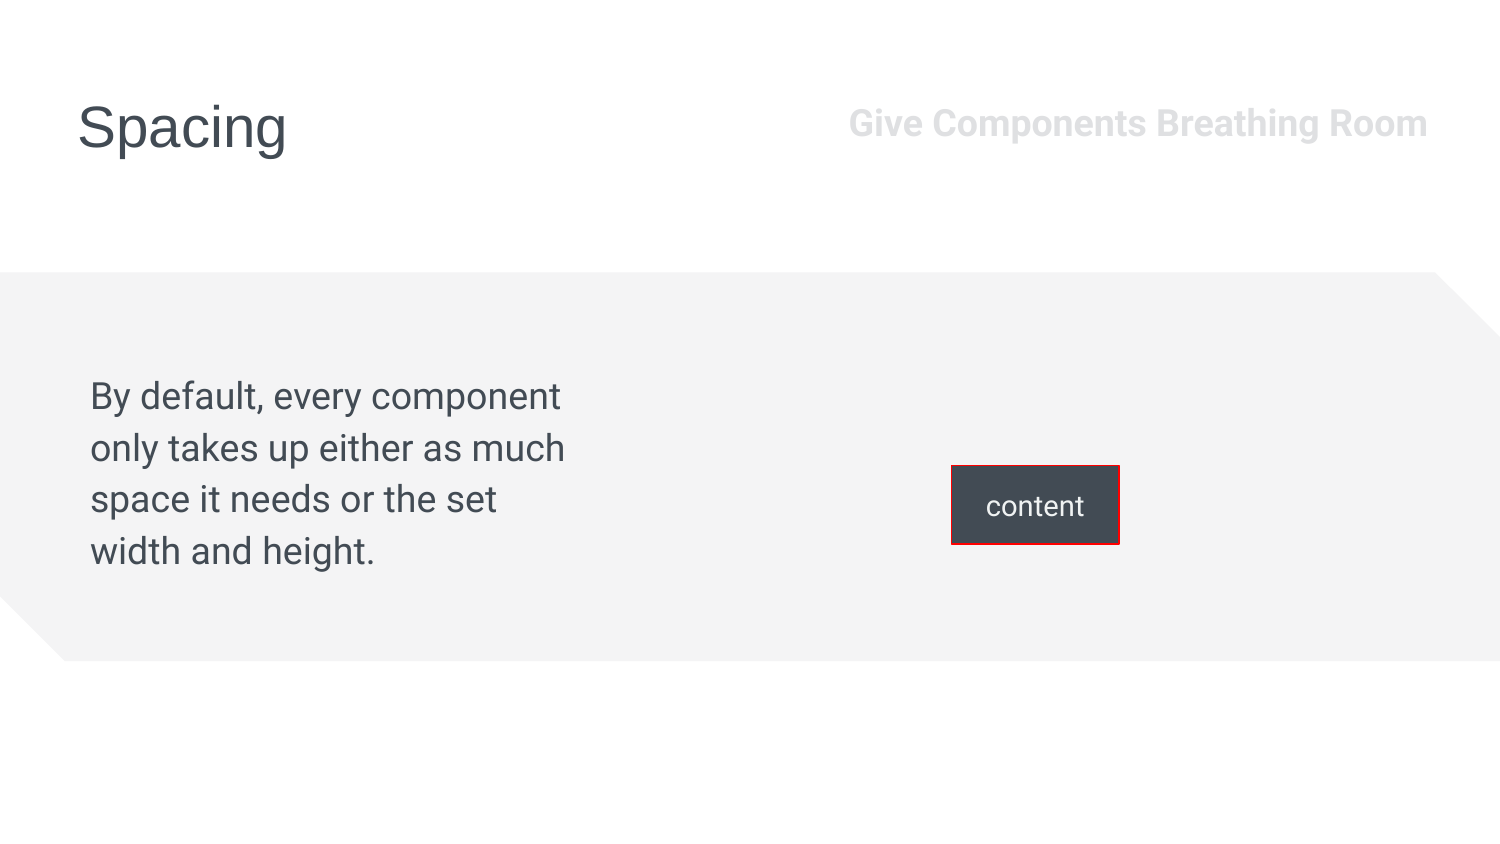

Spacing
Give Components Breathing Room

By default, every component only takes up either as much space it needs or the set width and height.
content